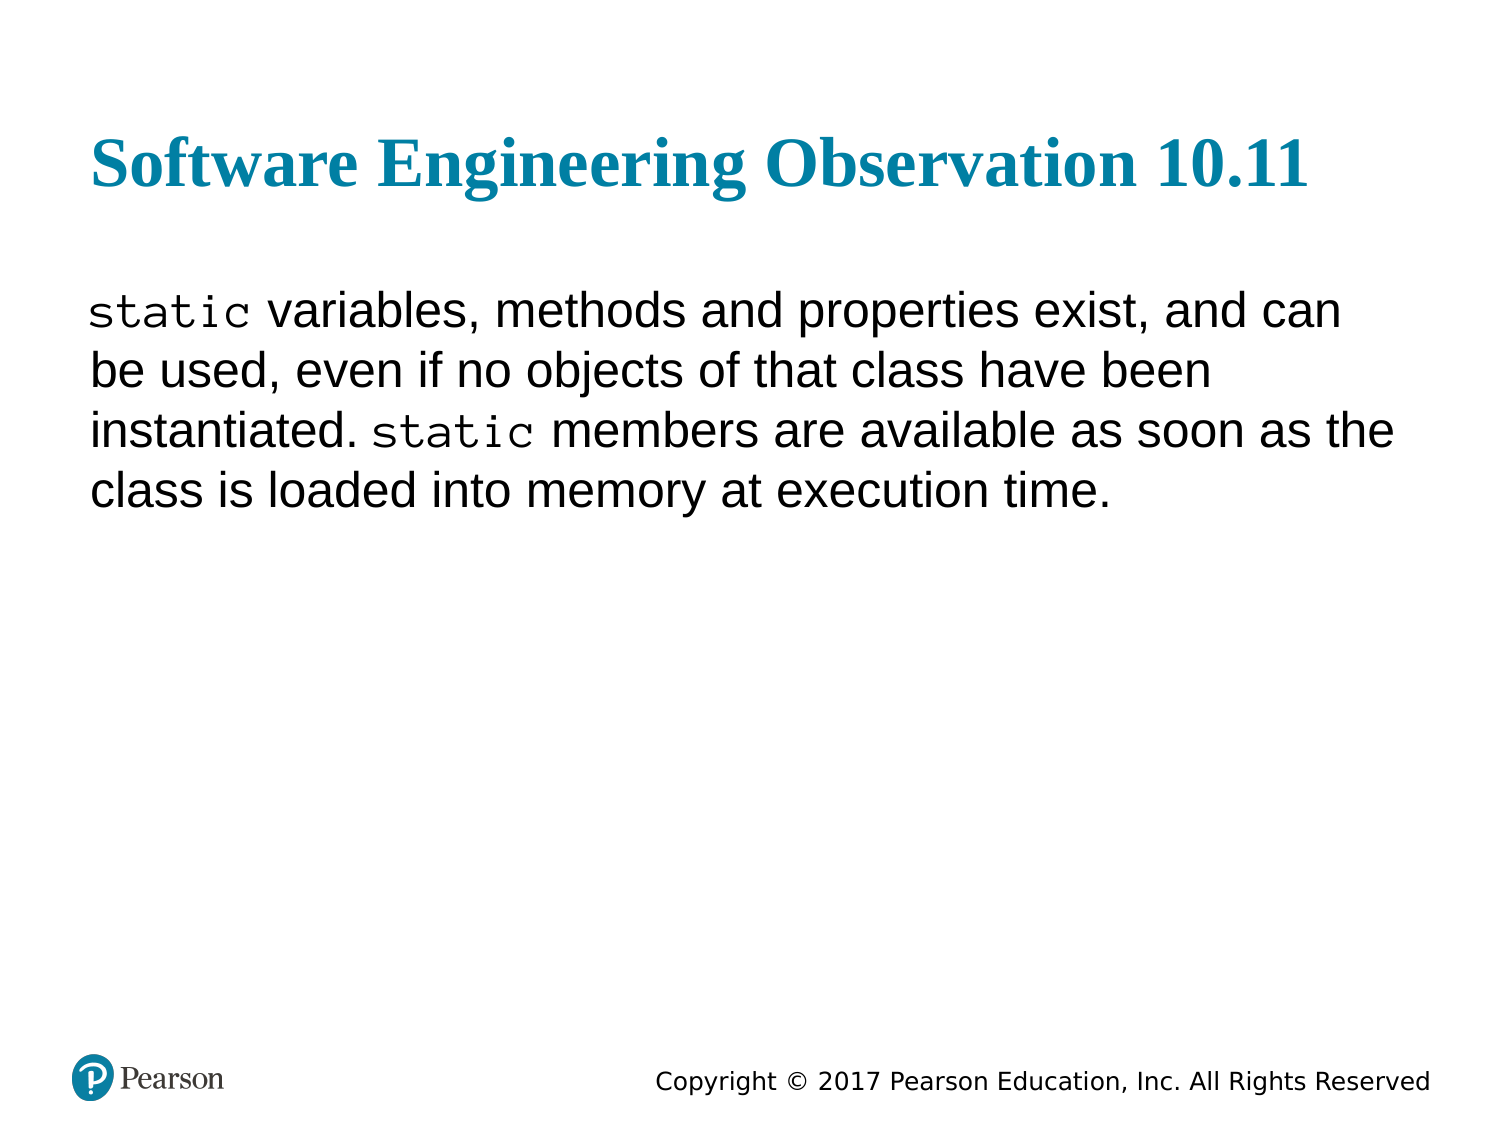

# Software Engineering Observation 10.11
static variables, methods and properties exist, and can be used, even if no objects of that class have been instantiated. static members are available as soon as the class is loaded into memory at execution time.